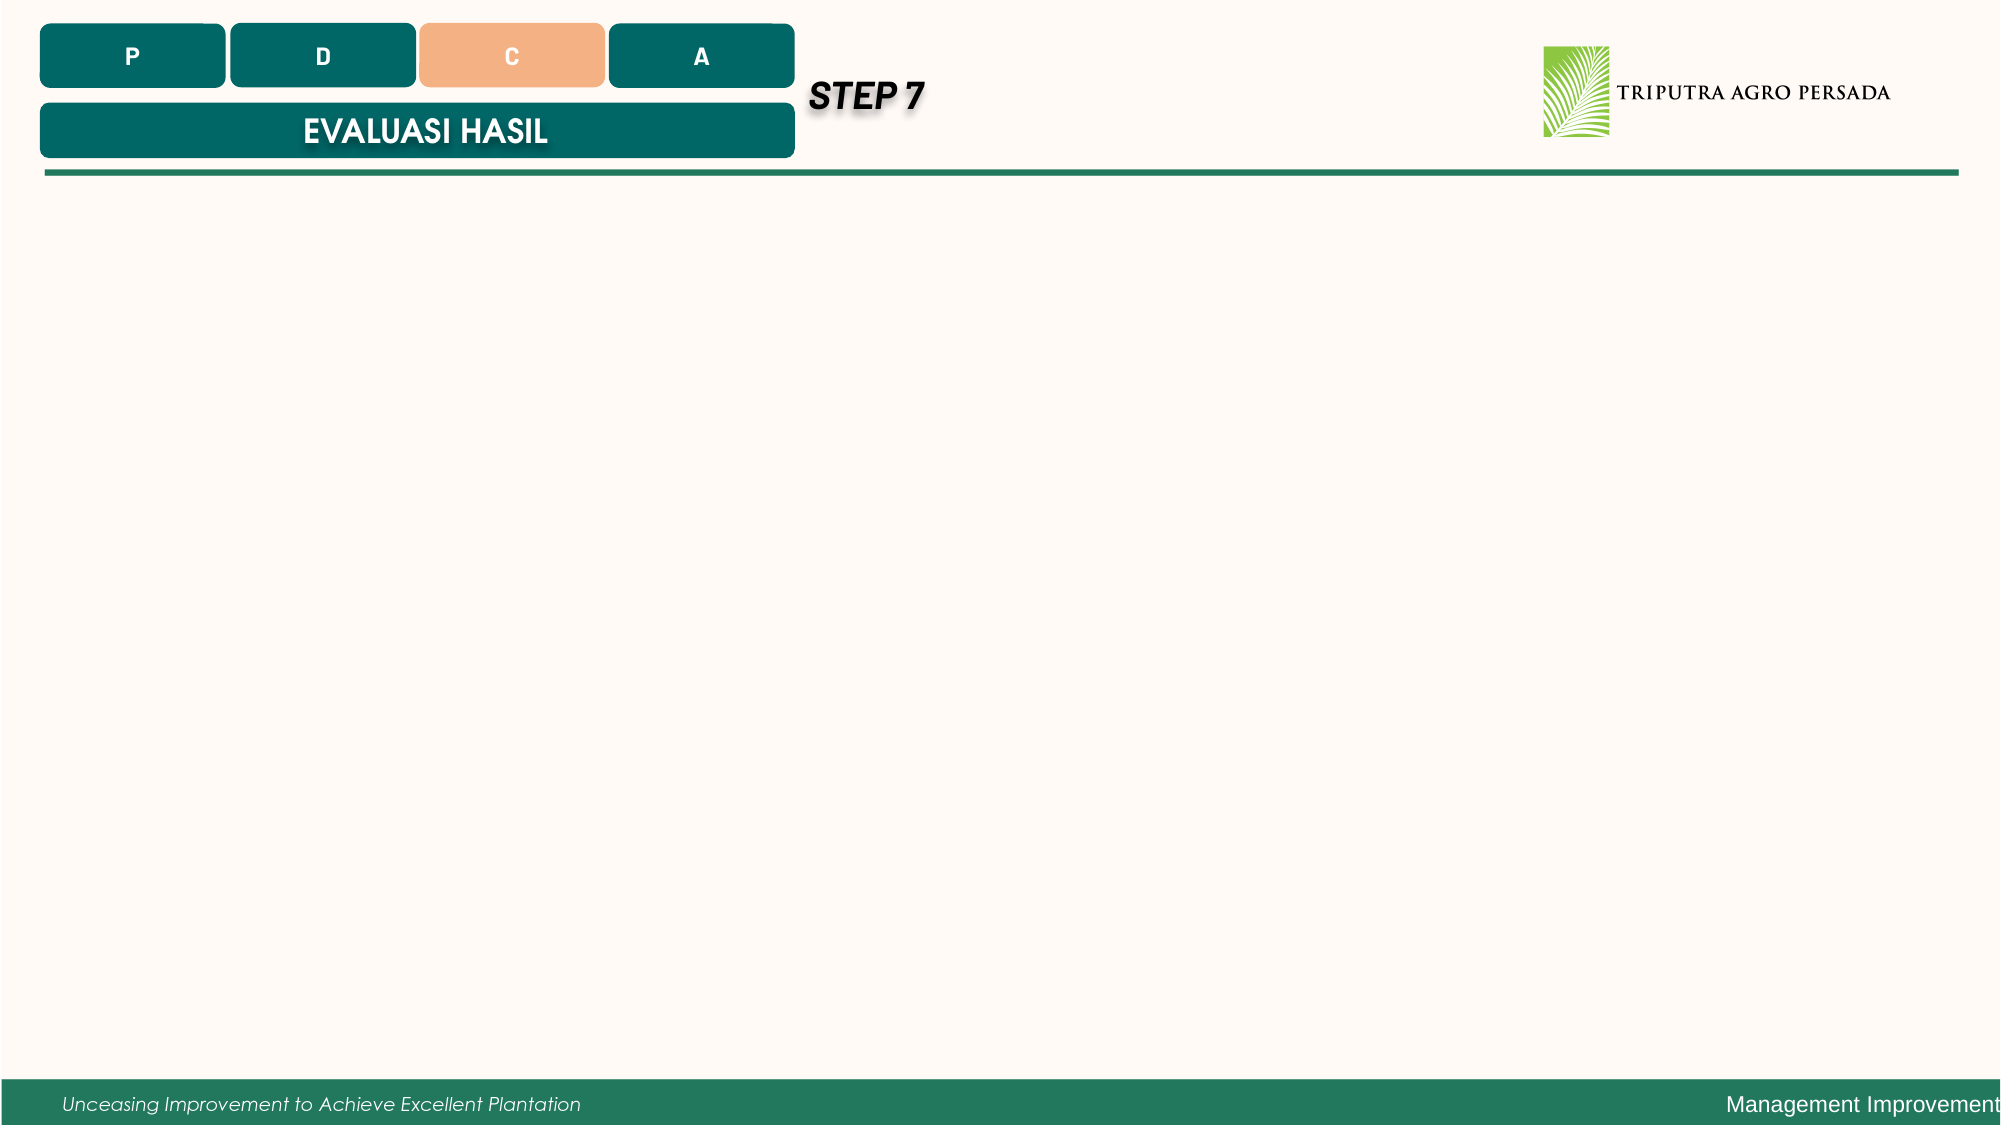

D
C
P
A
STEP 7

EVALUASI HASIL